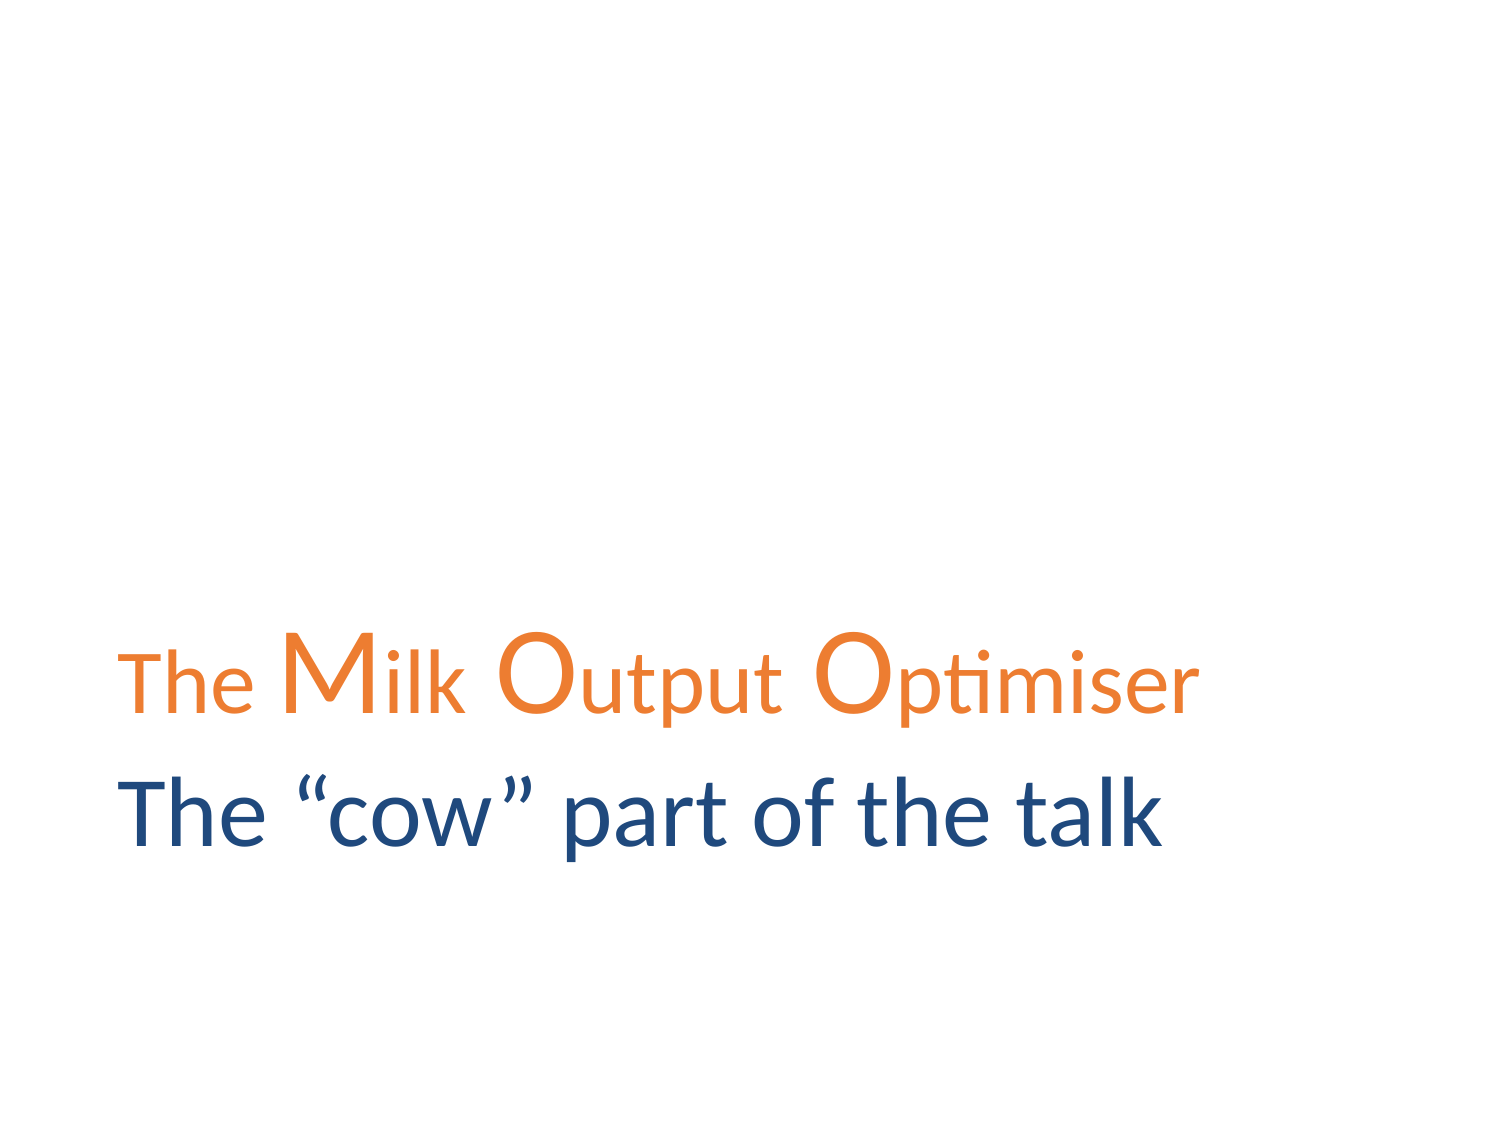

# The Milk Output Optimiser
The “cow” part of the talk